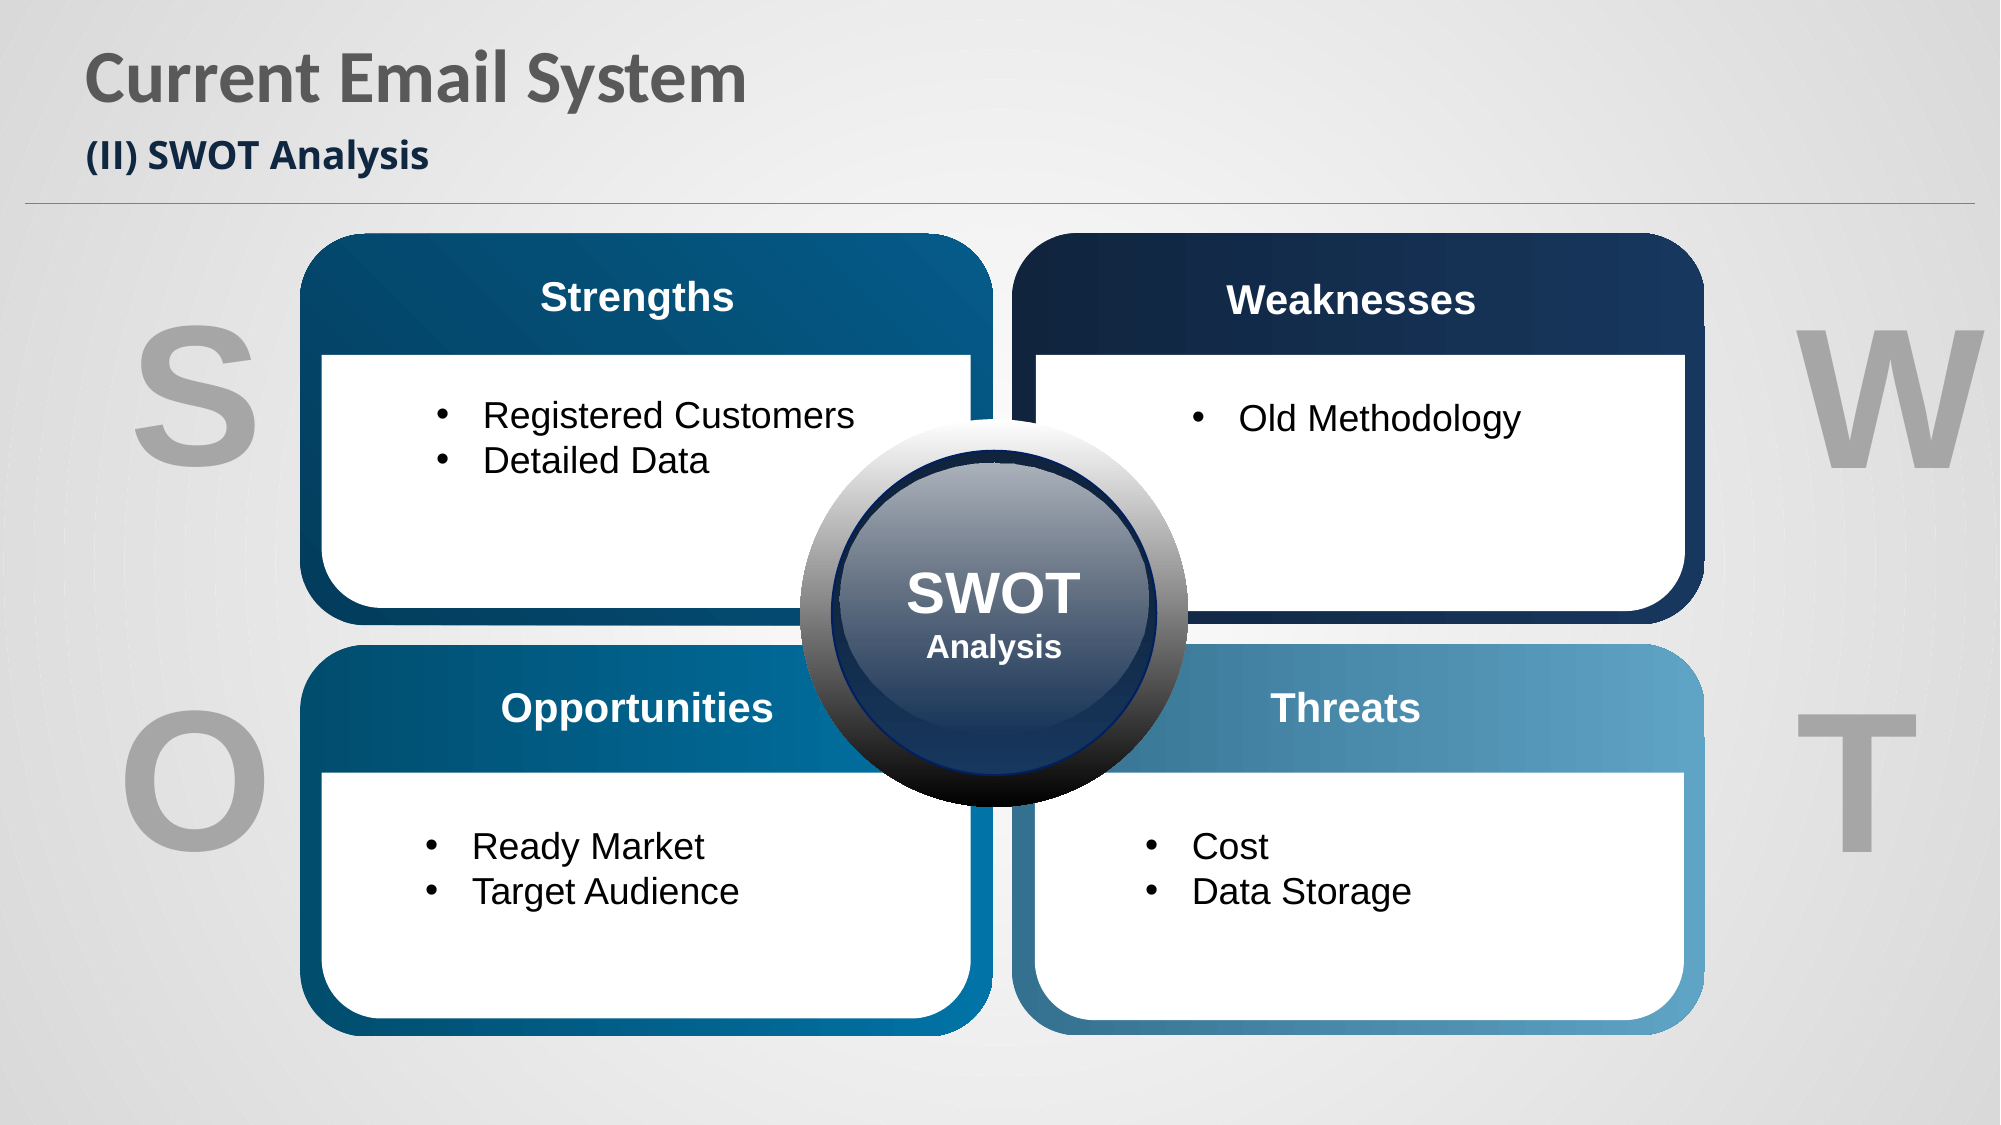

# Current Email System
(II) SWOT Analysis

S
W
Strengths
Weaknesses

Registered Customers
Detailed Data
Old Methodology

SWOT
Analysis
O

T
Opportunities
Threats

Cost
Data Storage
Ready Market
Target Audience